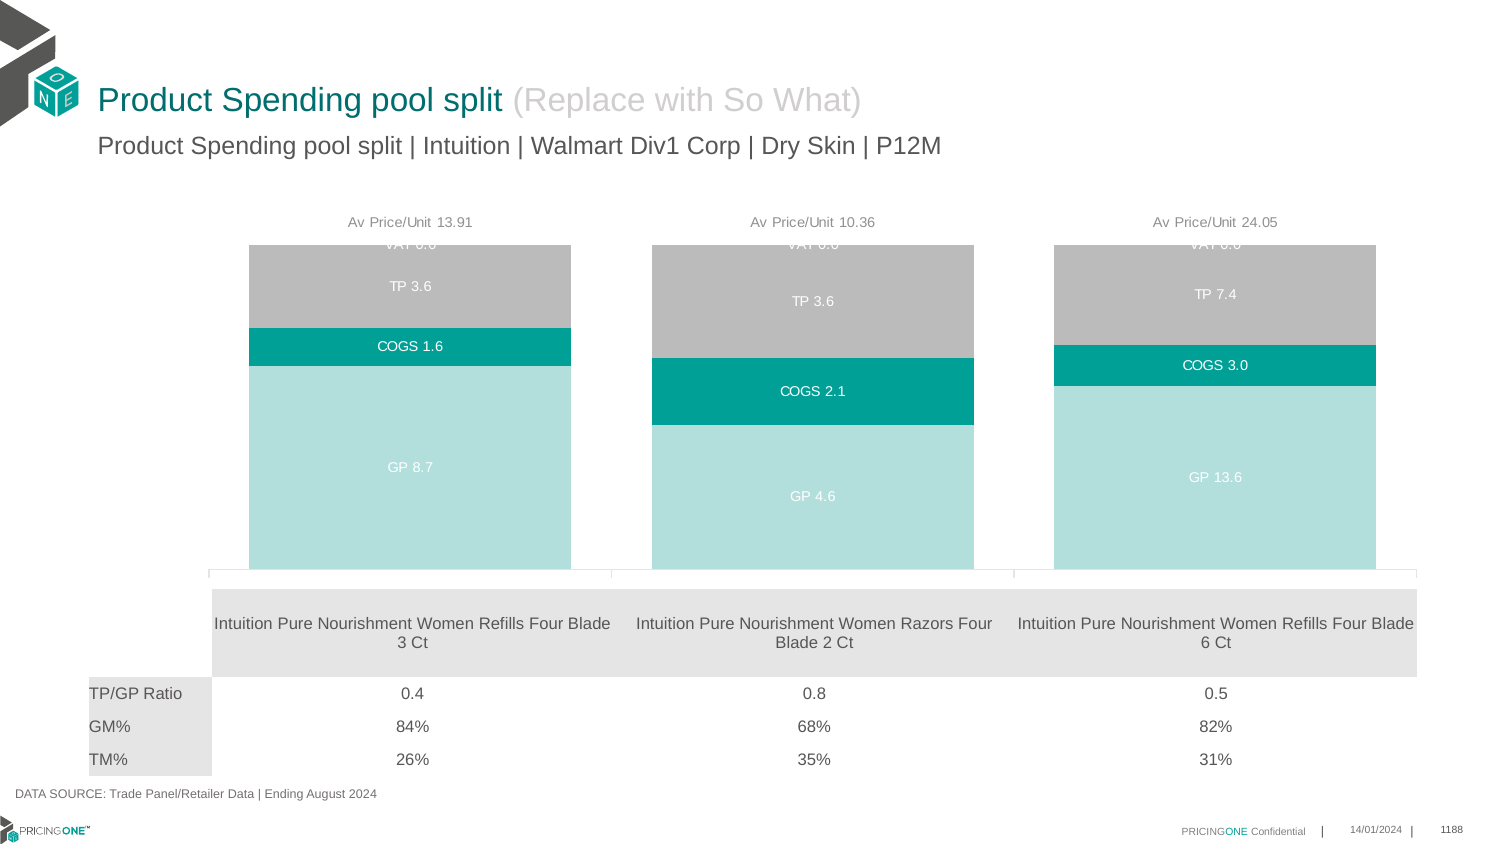

# Product Spending pool split (Replace with So What)
Product Spending pool split | Intuition | Walmart Div1 Corp | Dry Skin | P12M

### Chart

| Category | GP | COGS | TP | VAT |
|---|---|---|---|---|
| Av Price/Unit 13.91 | 8.724005511376548 | 1.6101769515401345 | 3.579511587523127 | 0.0 |
| Av Price/Unit 10.36 | 4.603504445486518 | 2.1430777397420866 | 3.6087284830011717 | 0.0 |
| Av Price/Unit 24.05 | 13.589839477006311 | 3.0193043101893595 | 7.439007700631198 | 0.0 |
|  | Intuition Pure Nourishment Women Refills Four Blade 3 Ct | Intuition Pure Nourishment Women Razors Four Blade 2 Ct | Intuition Pure Nourishment Women Refills Four Blade 6 Ct |
| --- | --- | --- | --- |
| TP/GP Ratio | 0.4 | 0.8 | 0.5 |
| GM% | 84% | 68% | 82% |
| TM% | 26% | 35% | 31% |
DATA SOURCE: Trade Panel/Retailer Data | Ending August 2024

14/01/2024
1188